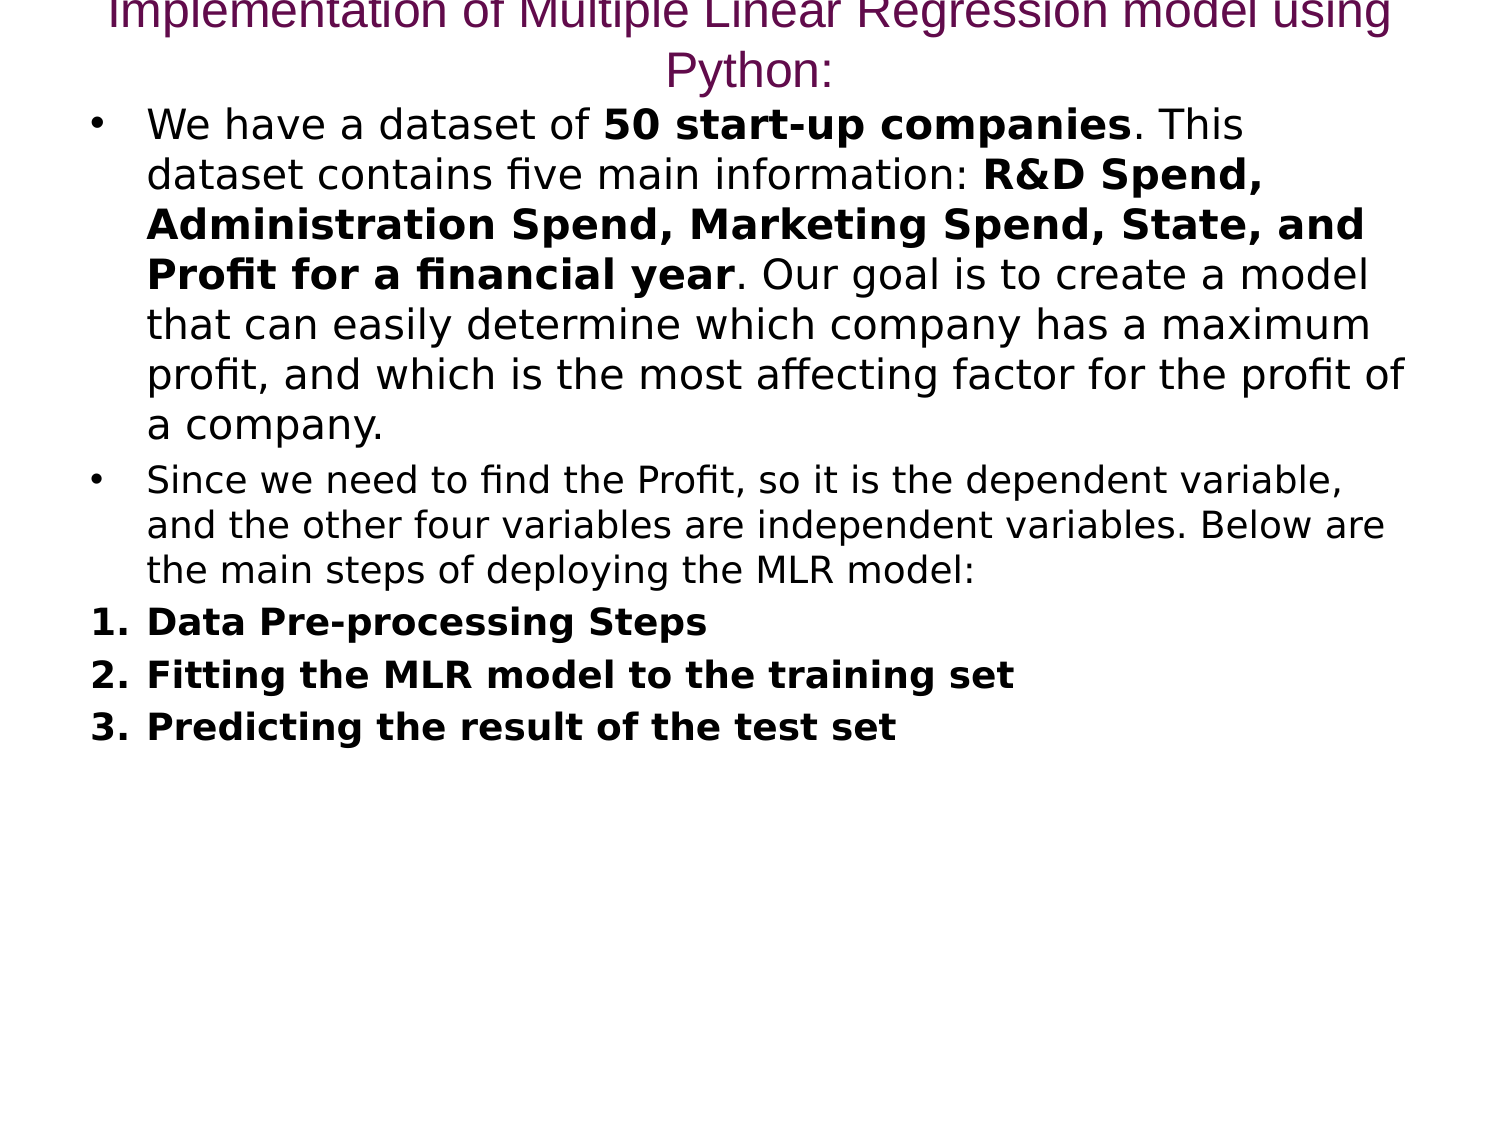

# Implementation of Multiple Linear Regression model using Python:
We have a dataset of 50 start-up companies. This dataset contains five main information: R&D Spend, Administration Spend, Marketing Spend, State, and Profit for a financial year. Our goal is to create a model that can easily determine which company has a maximum profit, and which is the most affecting factor for the profit of a company.
Since we need to find the Profit, so it is the dependent variable, and the other four variables are independent variables. Below are the main steps of deploying the MLR model:
Data Pre-processing Steps
Fitting the MLR model to the training set
Predicting the result of the test set